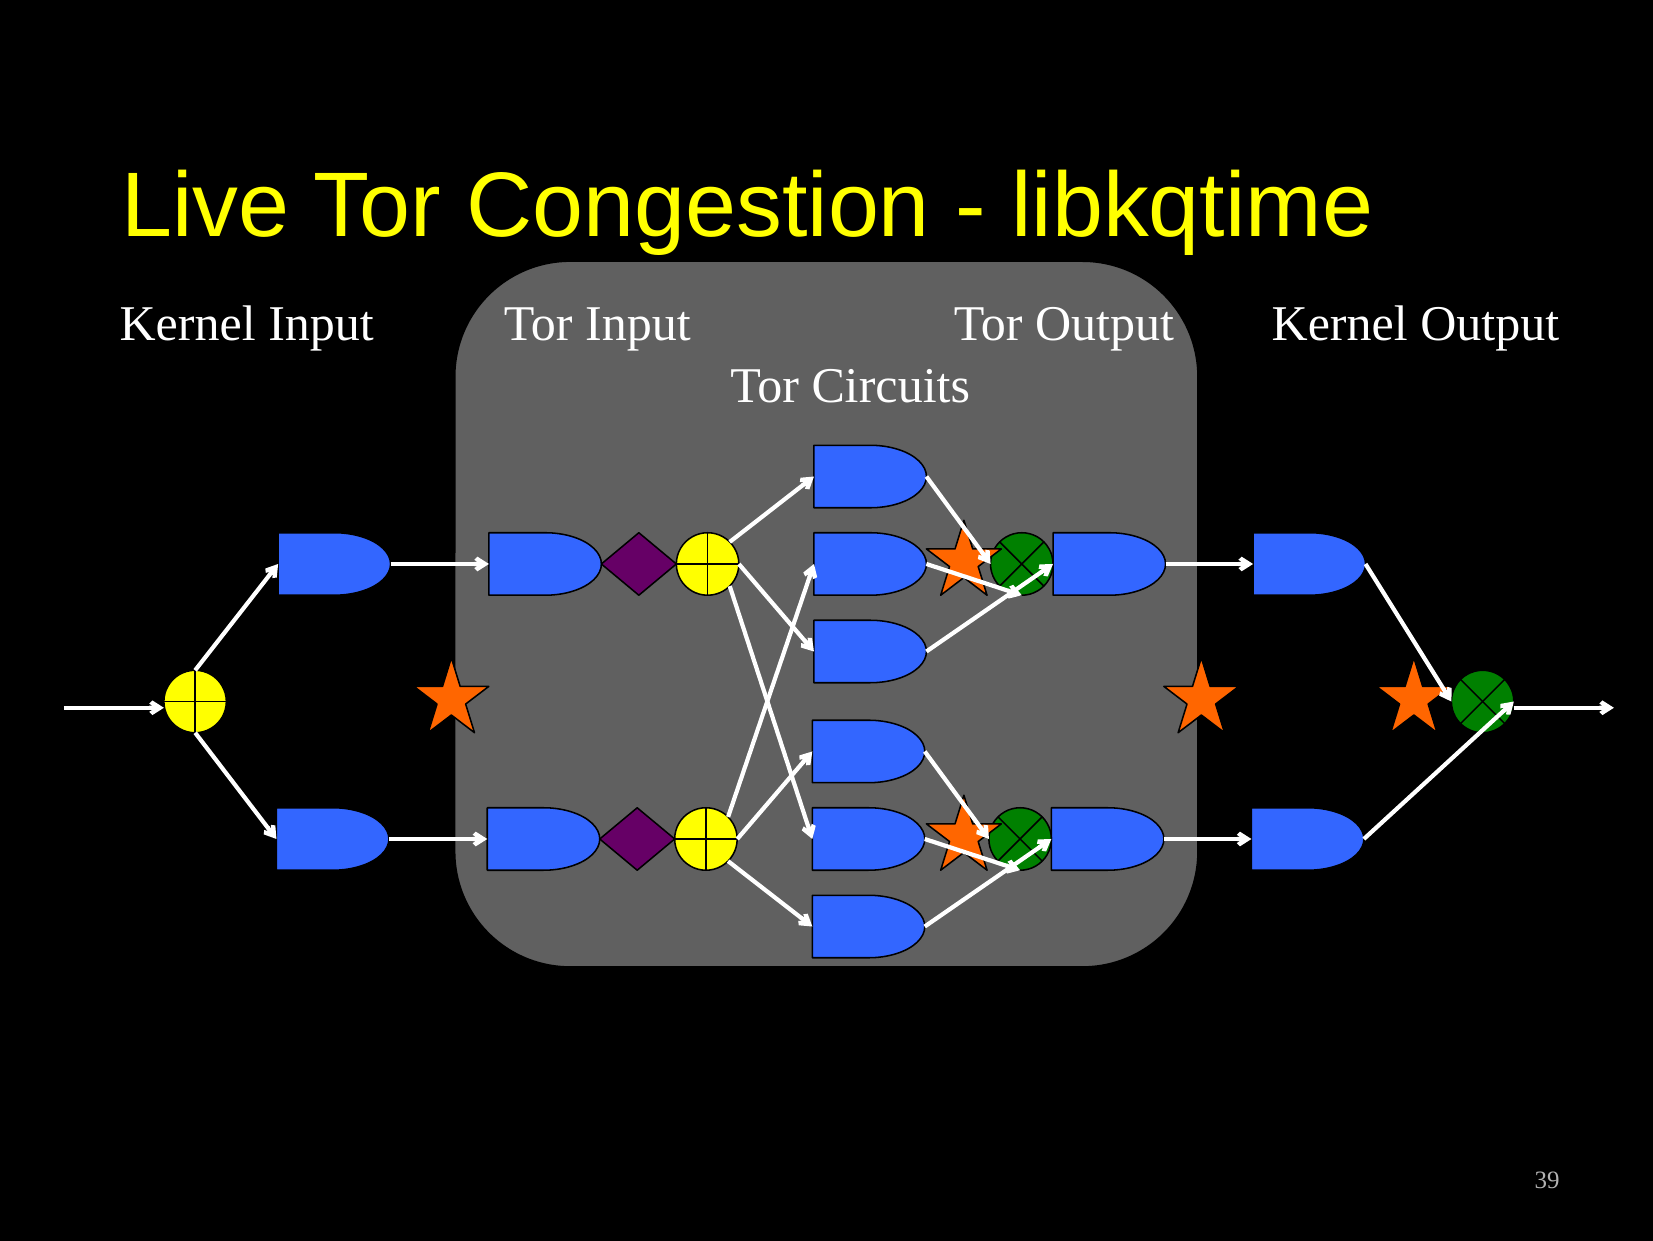

# Live Tor Congestion - libkqtime

Kernel Input
Tor Output
Kernel Output
Tor Input
Tor Circuits

39